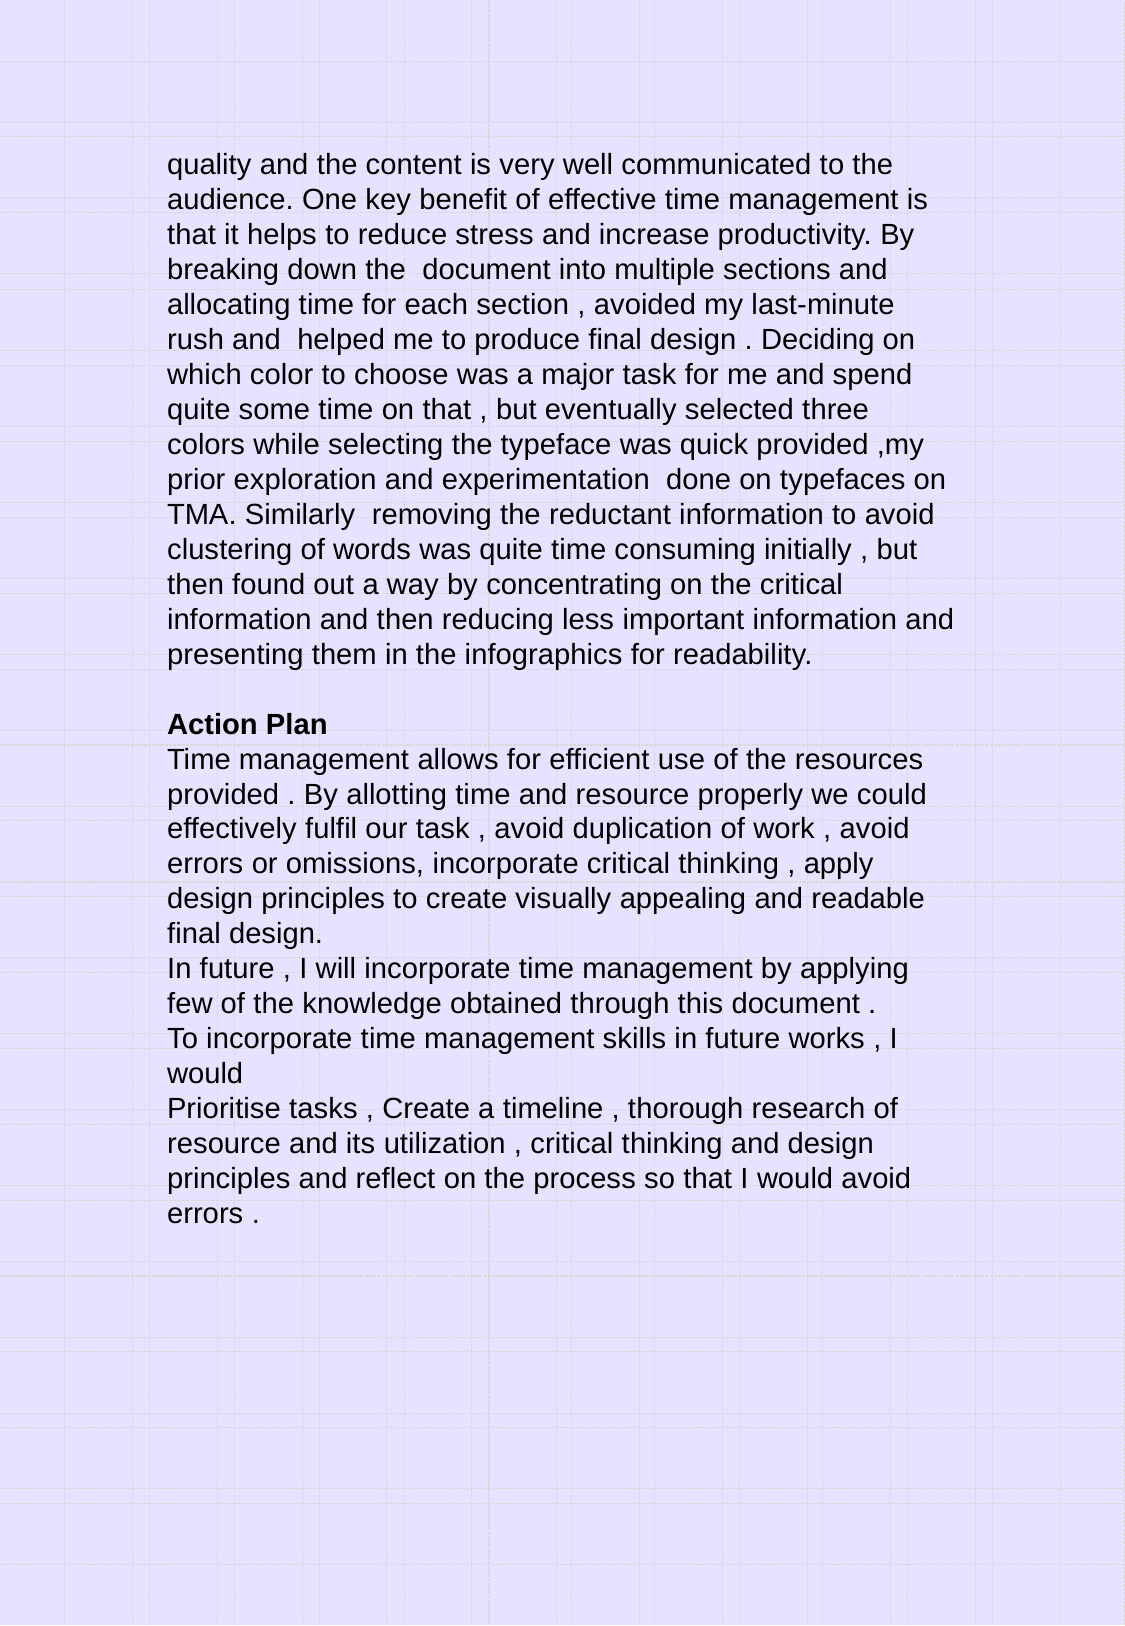

quality and the content is very well communicated to the audience. One key benefit of effective time management is that it helps to reduce stress and increase productivity. By breaking down the  document into multiple sections and allocating time for each section , avoided my last-minute rush and  helped me to produce final design . Deciding on which color to choose was a major task for me and spend quite some time on that , but eventually selected three colors while selecting the typeface was quick provided ,my prior exploration and experimentation  done on typefaces on TMA. Similarly  removing the reductant information to avoid clustering of words was quite time consuming initially , but then found out a way by concentrating on the critical information and then reducing less important information and presenting them in the infographics for readability.

Action Plan
Time management allows for efficient use of the resources provided . By allotting time and resource properly we could effectively fulfil our task , avoid duplication of work , avoid errors or omissions, incorporate critical thinking , apply design principles to create visually appealing and readable final design.
In future , I will incorporate time management by applying few of the knowledge obtained through this document .
To incorporate time management skills in future works , I would
Prioritise tasks , Create a timeline , thorough research of resource and its utilization , critical thinking and design principles and reflect on the process so that I would avoid errors .